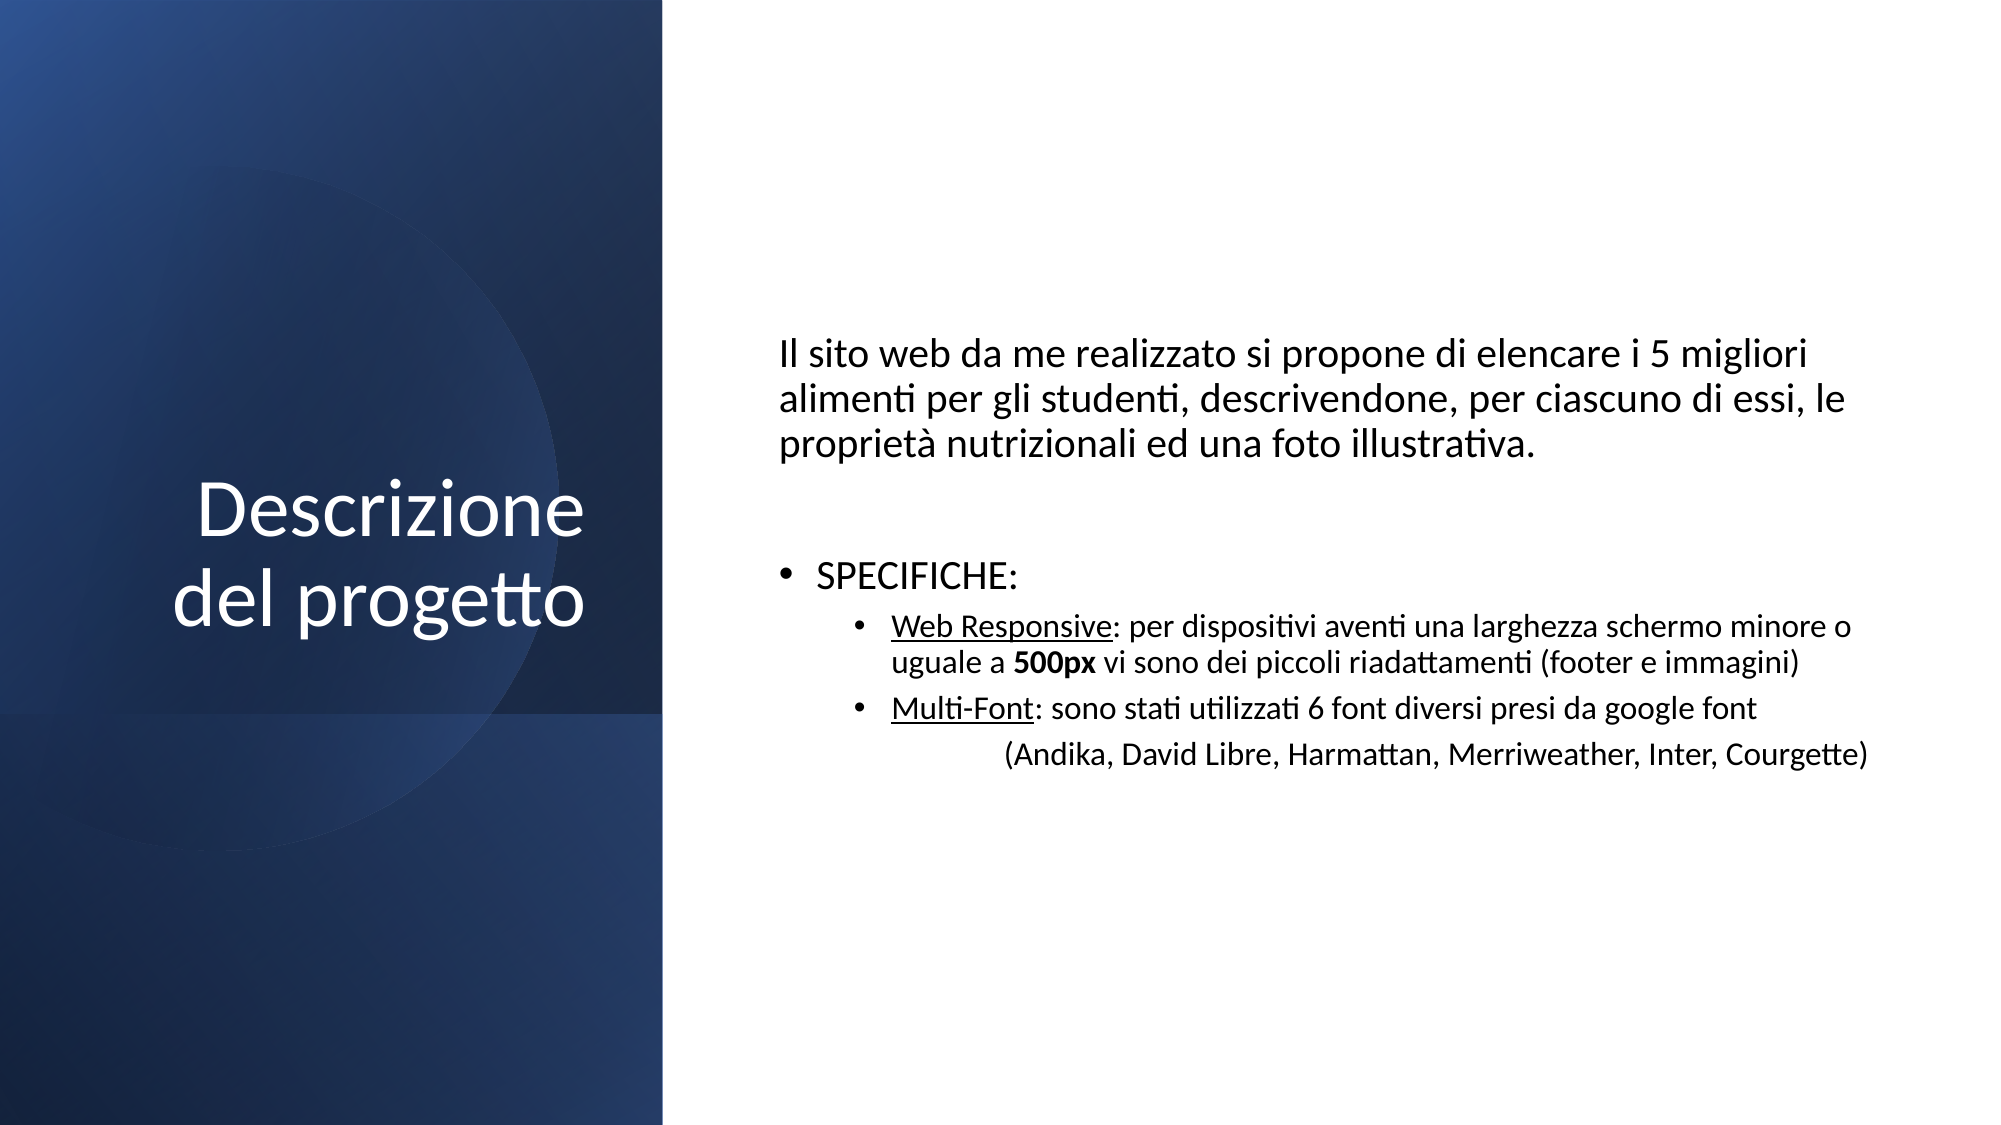

# Descrizione del progetto

Il sito web da me realizzato si propone di elencare i 5 migliori alimenti per gli studenti, descrivendone, per ciascuno di essi, le proprietà nutrizionali ed una foto illustrativa.

SPECIFICHE:
Web Responsive: per dispositivi aventi una larghezza schermo minore o uguale a 500px vi sono dei piccoli riadattamenti (footer e immagini)
Multi-Font: sono stati utilizzati 6 font diversi presi da google font
	(Andika, David Libre, Harmattan, Merriweather, Inter, Courgette)